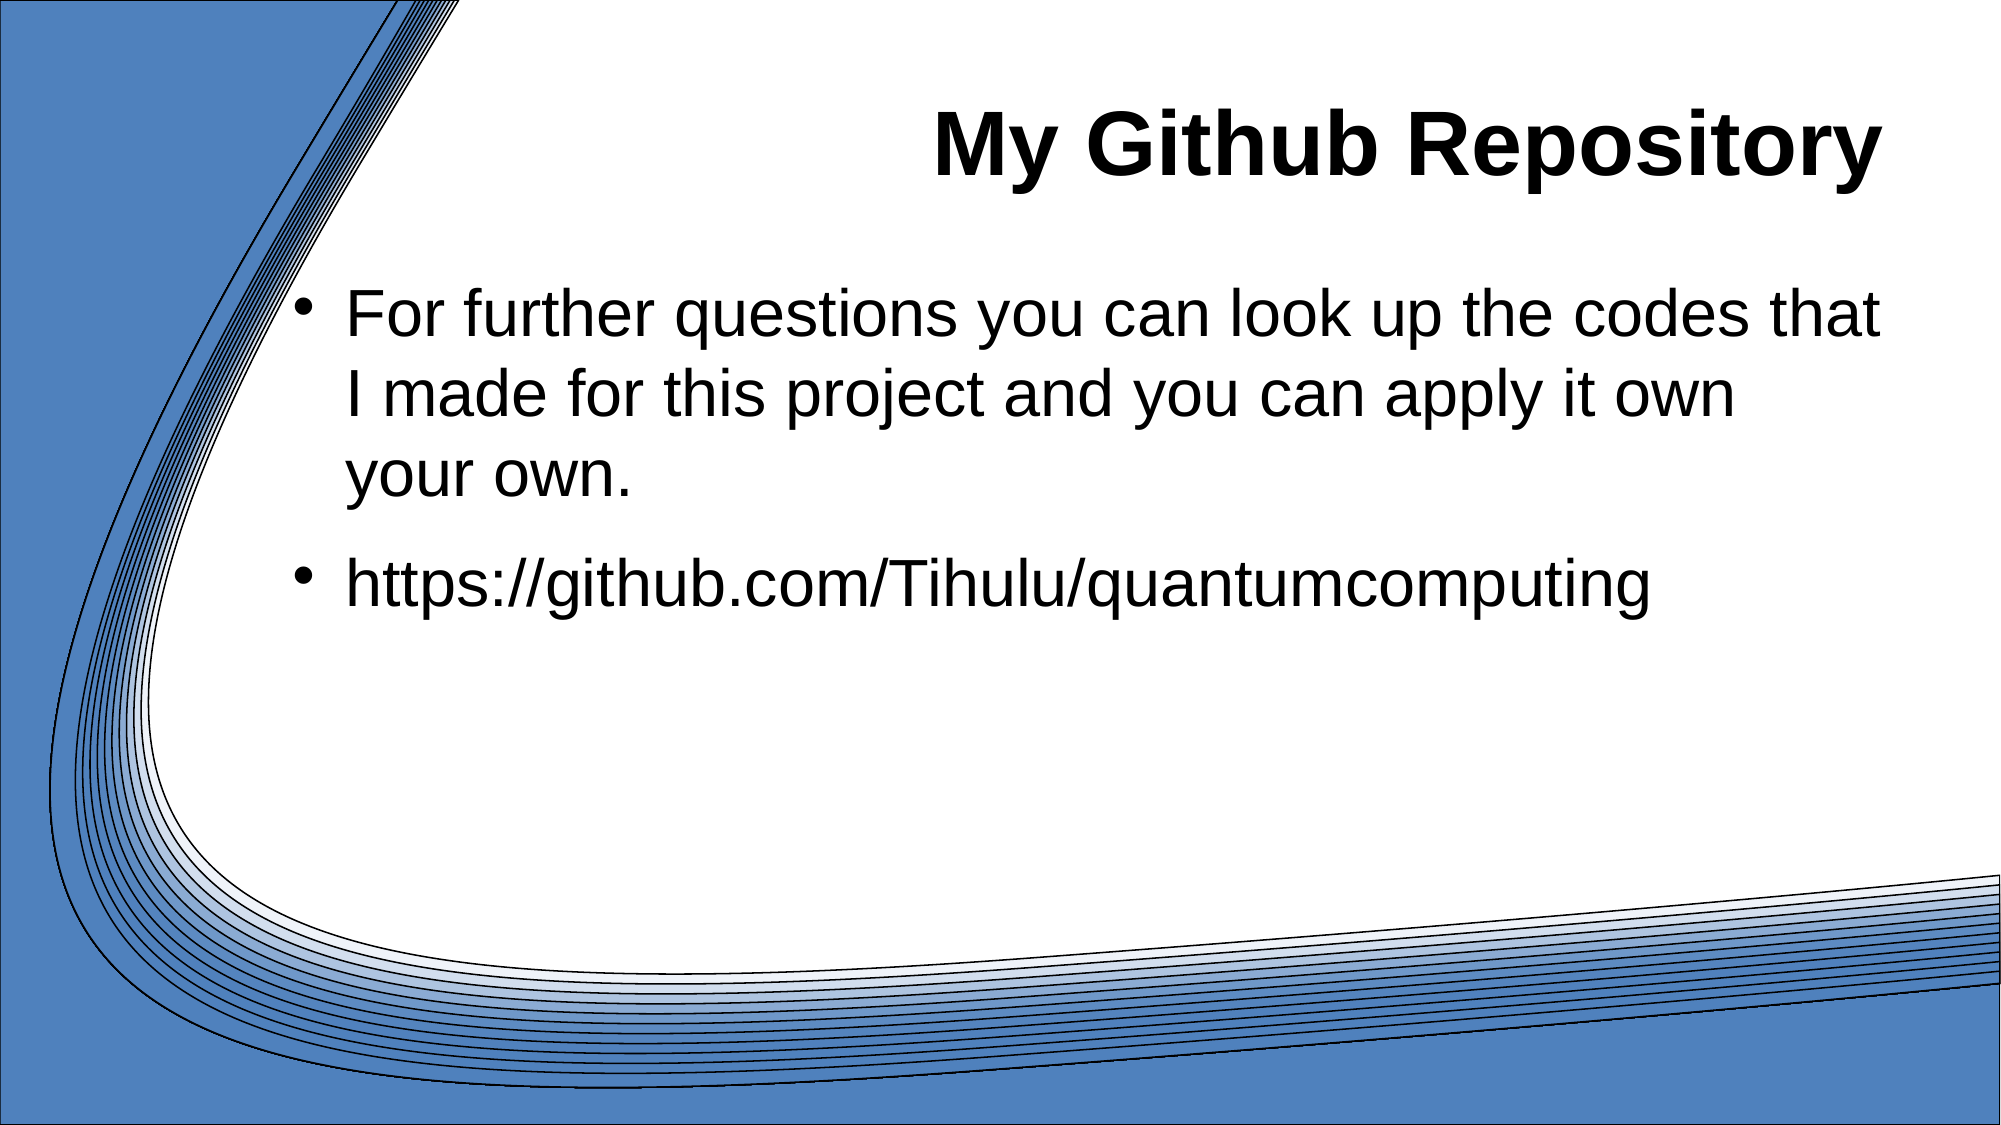

My Github Repository
For further questions you can look up the codes that I made for this project and you can apply it own your own.
https://github.com/Tihulu/quantumcomputing